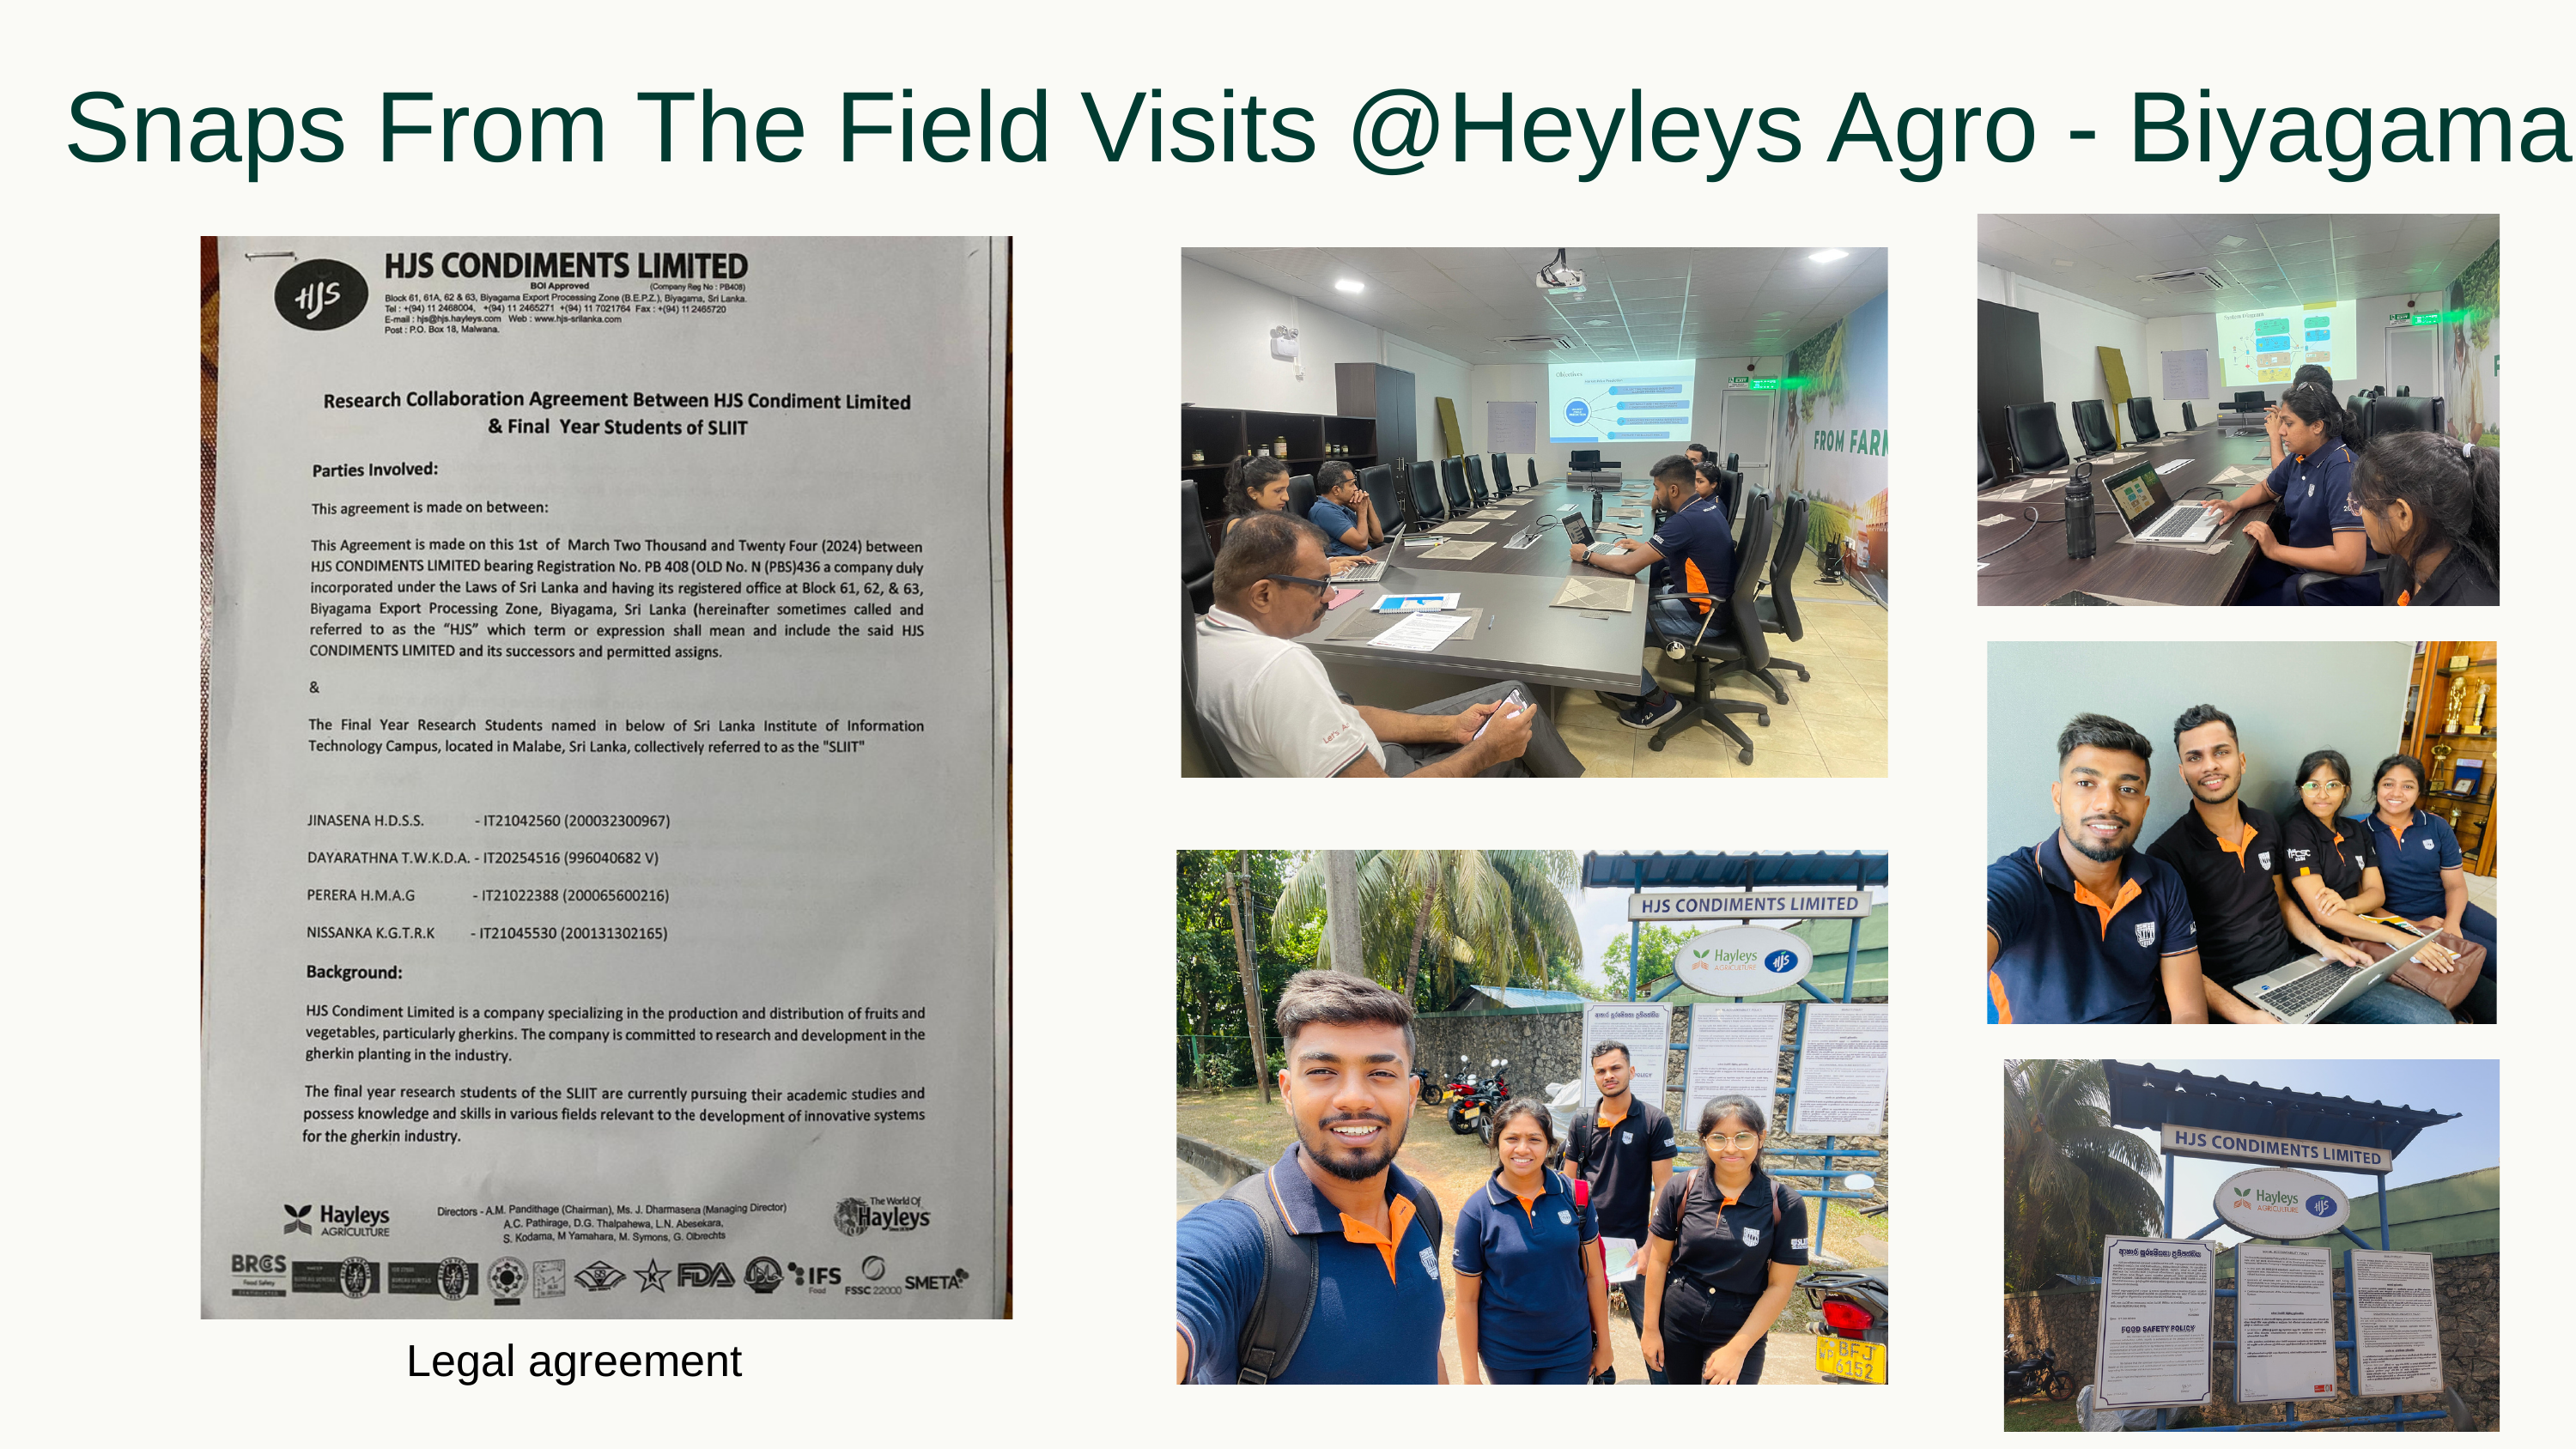

Snaps From The Field Visits @Heyleys Agro - Biyagama

Legal agreement